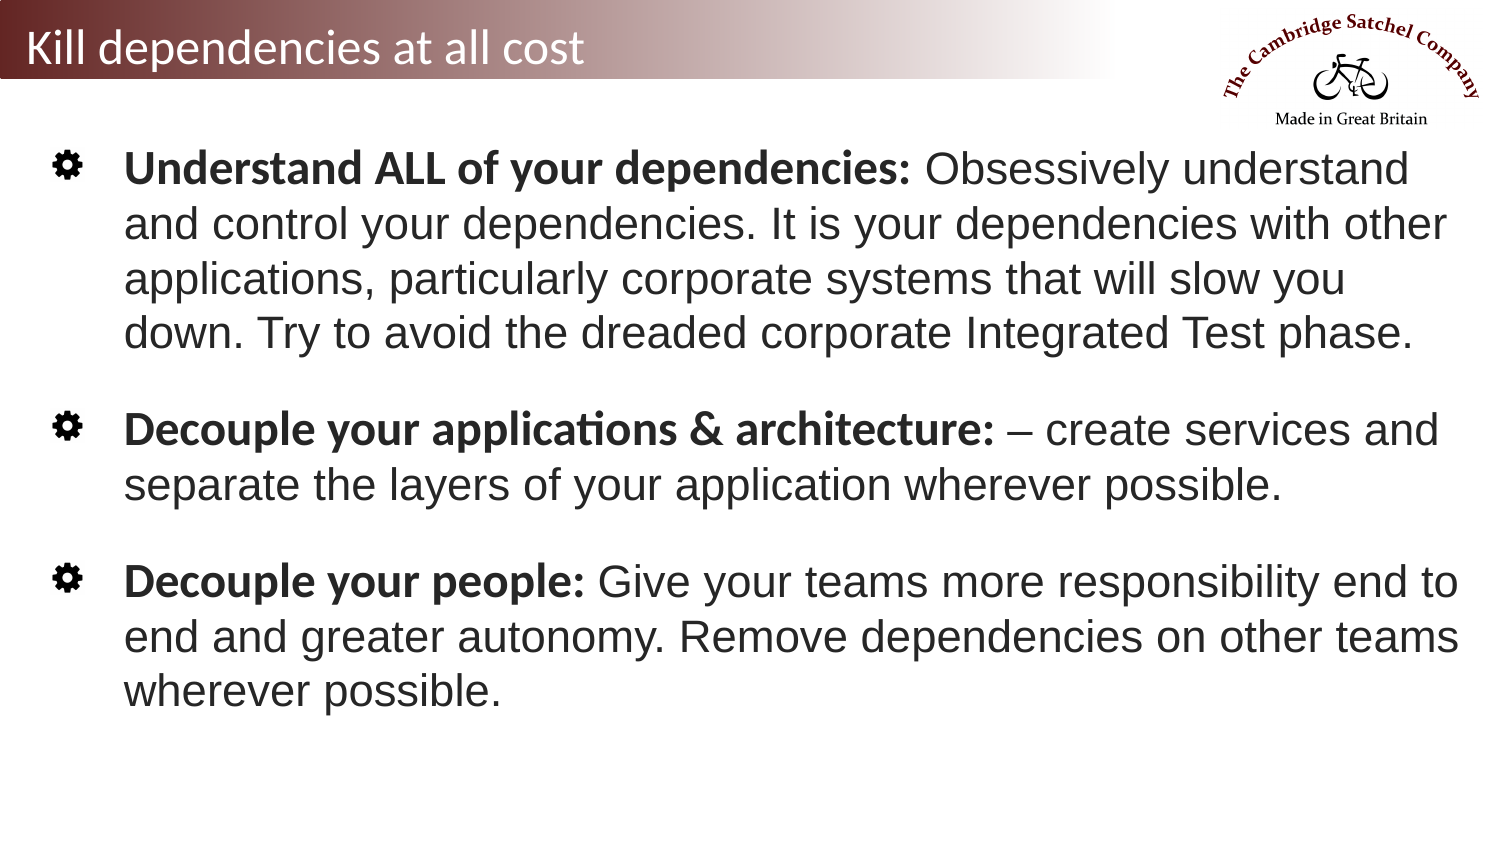

Kill dependencies at all cost
Understand ALL of your dependencies: Obsessively understand and control your dependencies. It is your dependencies with other applications, particularly corporate systems that will slow you down. Try to avoid the dreaded corporate Integrated Test phase.
Decouple your applications & architecture: – create services and separate the layers of your application wherever possible.
Decouple your people: Give your teams more responsibility end to end and greater autonomy. Remove dependencies on other teams wherever possible.